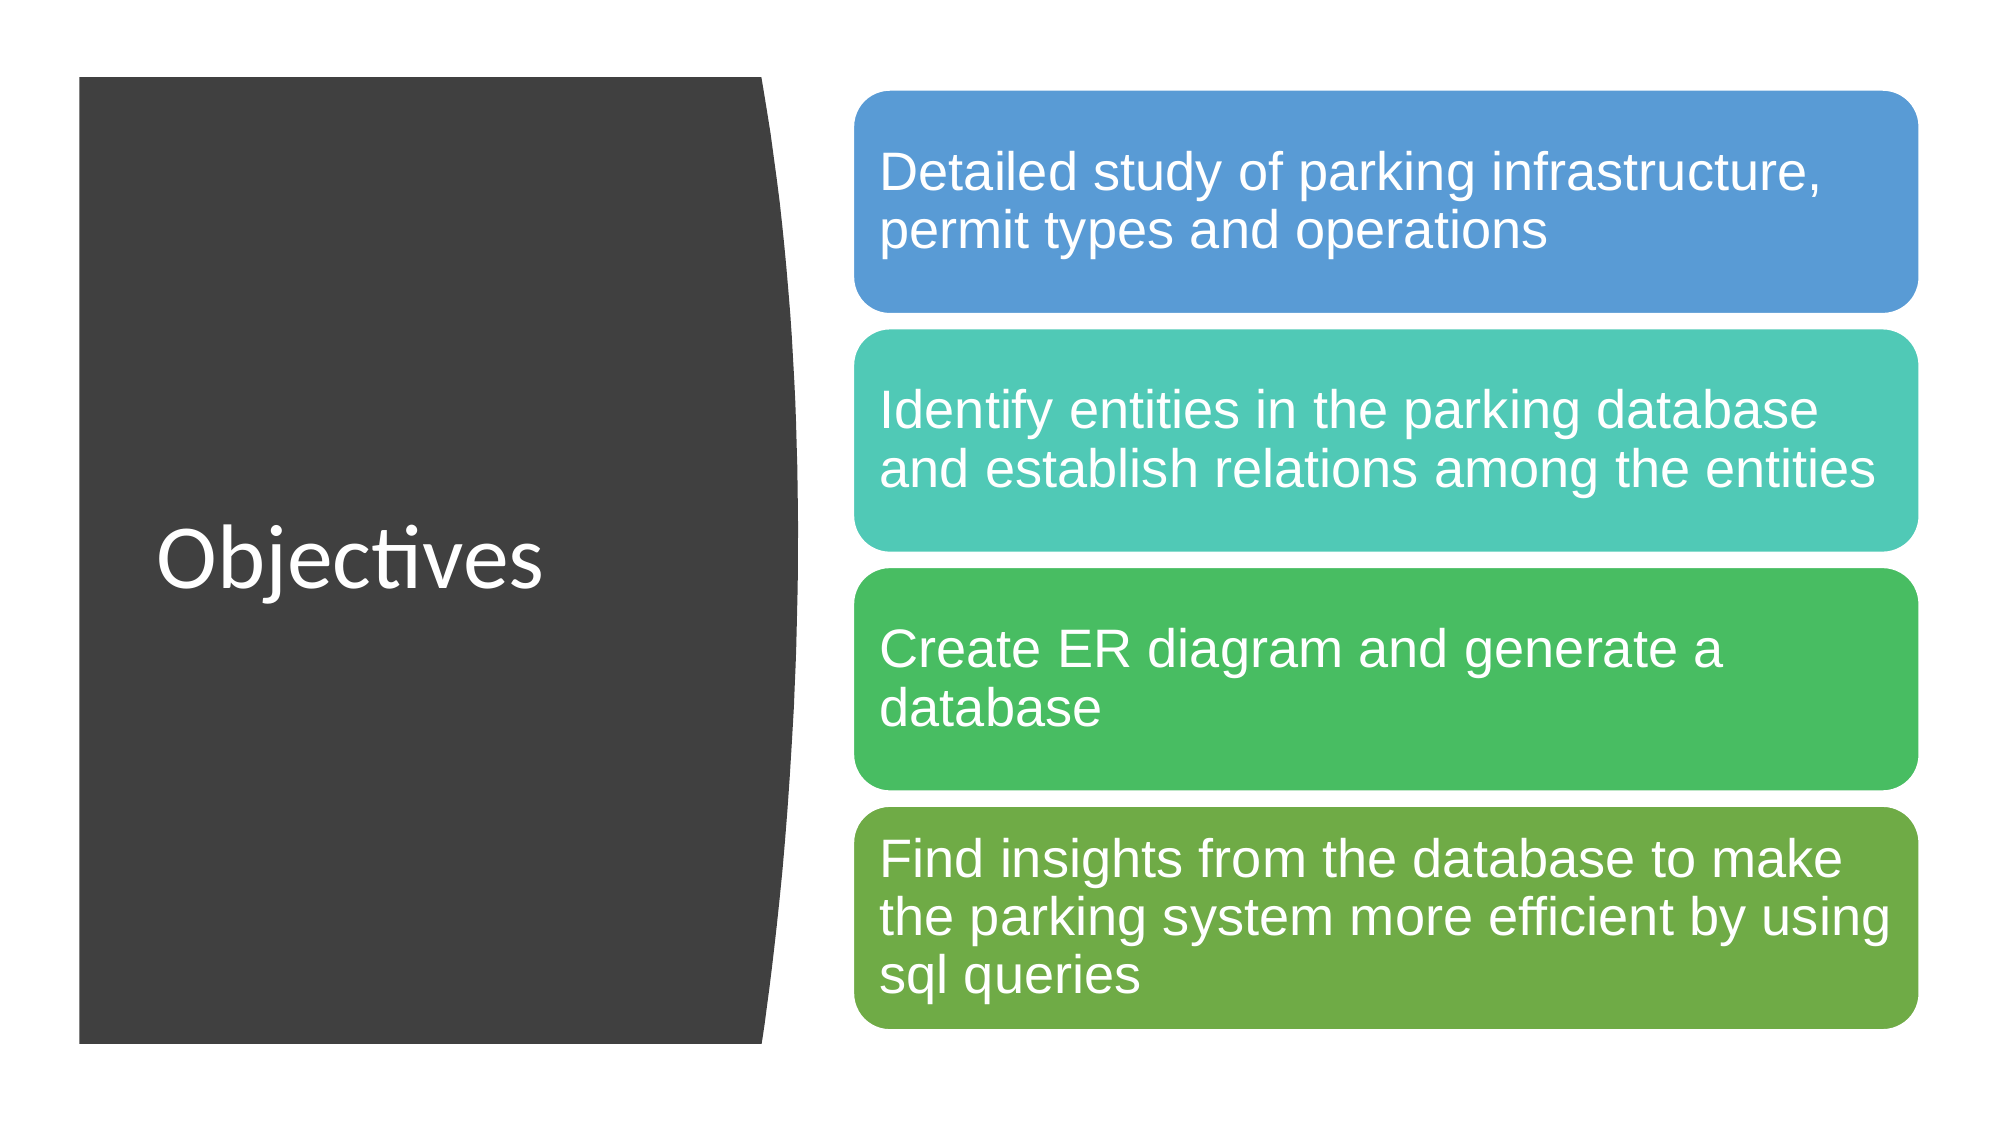

Detailed study of parking infrastructure, permit types and operations

Identify entities in the parking database and establish relations among the entities

Create ER diagram and generate a database

Find insights from the database to make the parking system more efficient by using sql queries
# Objectives